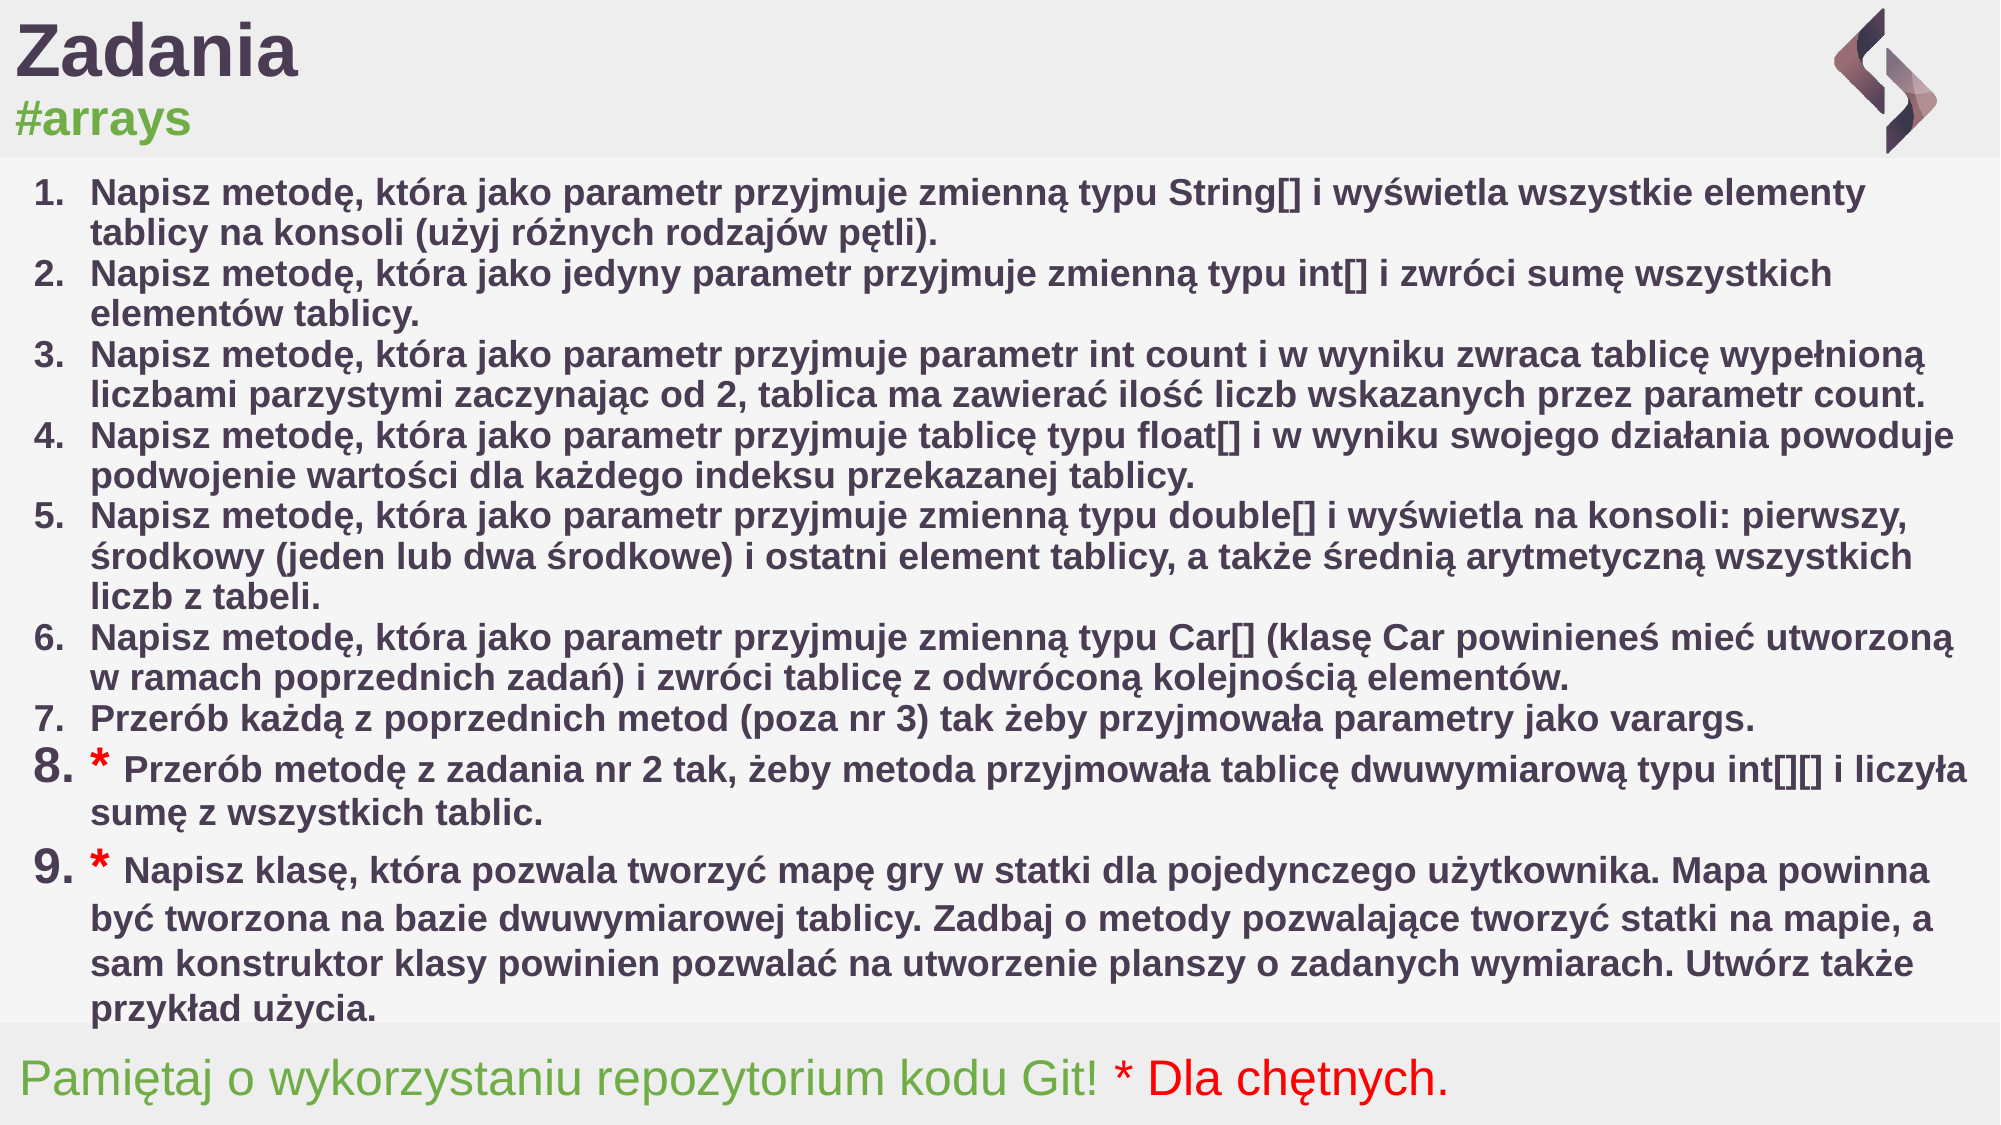

# Zadania
#arrays
Napisz metodę, która jako parametr przyjmuje zmienną typu String[] i wyświetla wszystkie elementy tablicy na konsoli (użyj różnych rodzajów pętli).
Napisz metodę, która jako jedyny parametr przyjmuje zmienną typu int[] i zwróci sumę wszystkich elementów tablicy.
Napisz metodę, która jako parametr przyjmuje parametr int count i w wyniku zwraca tablicę wypełnioną liczbami parzystymi zaczynając od 2, tablica ma zawierać ilość liczb wskazanych przez parametr count.
Napisz metodę, która jako parametr przyjmuje tablicę typu float[] i w wyniku swojego działania powoduje podwojenie wartości dla każdego indeksu przekazanej tablicy.
Napisz metodę, która jako parametr przyjmuje zmienną typu double[] i wyświetla na konsoli: pierwszy, środkowy (jeden lub dwa środkowe) i ostatni element tablicy, a także średnią arytmetyczną wszystkich liczb z tabeli.
Napisz metodę, która jako parametr przyjmuje zmienną typu Car[] (klasę Car powinieneś mieć utworzoną w ramach poprzednich zadań) i zwróci tablicę z odwróconą kolejnością elementów.
Przerób każdą z poprzednich metod (poza nr 3) tak żeby przyjmowała parametry jako varargs.
* Przerób metodę z zadania nr 2 tak, żeby metoda przyjmowała tablicę dwuwymiarową typu int[][] i liczyła sumę z wszystkich tablic.
* Napisz klasę, która pozwala tworzyć mapę gry w statki dla pojedynczego użytkownika. Mapa powinna być tworzona na bazie dwuwymiarowej tablicy. Zadbaj o metody pozwalające tworzyć statki na mapie, a sam konstruktor klasy powinien pozwalać na utworzenie planszy o zadanych wymiarach. Utwórz także przykład użycia.
Pamiętaj o wykorzystaniu repozytorium kodu Git! * Dla chętnych.